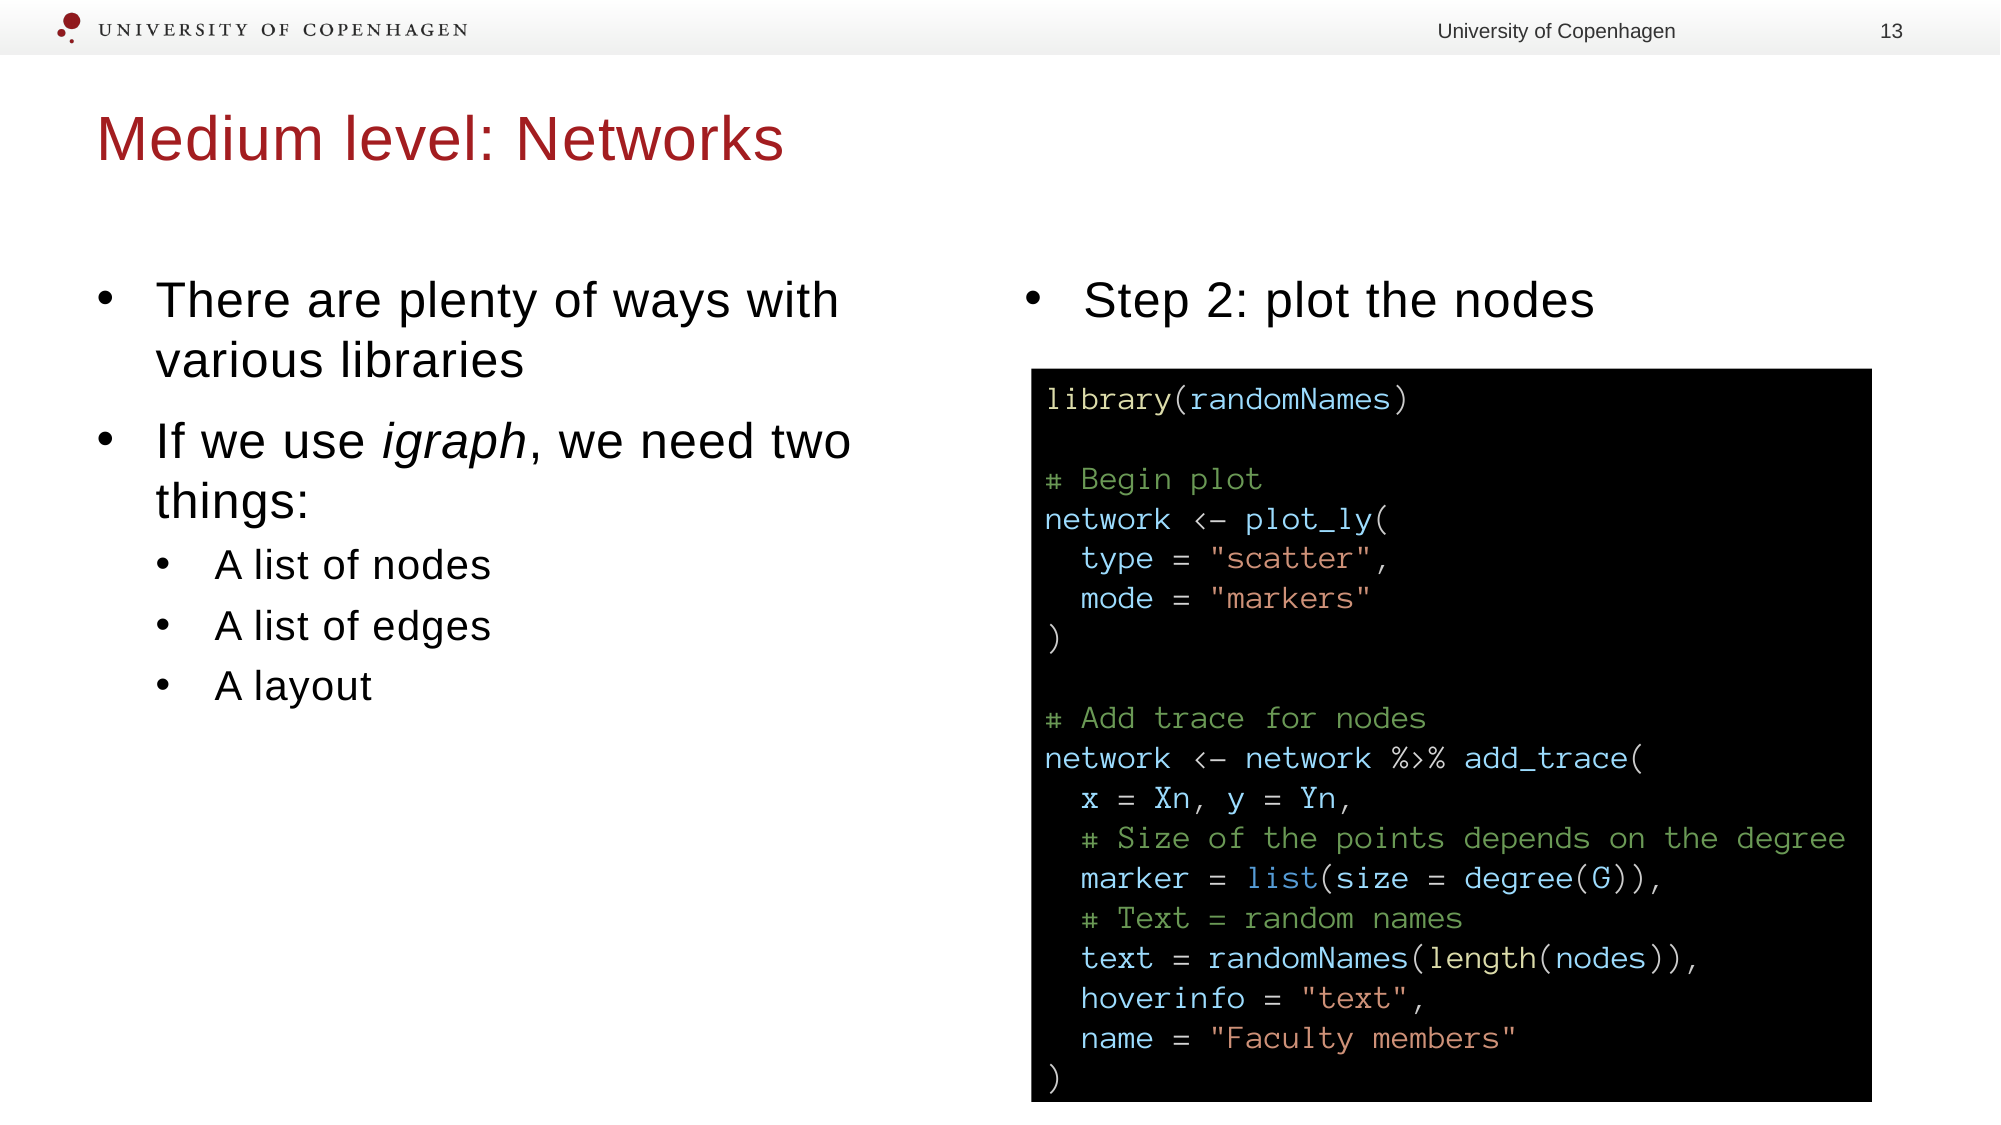

University of Copenhagen

13
# Medium level: Networks
There are plenty of ways with various libraries
If we use igraph, we need two things:
A list of nodes
A list of edges
A layout
Step 2: plot the nodes

library(randomNames)
# Begin plot
network <- plot_ly(
  type = "scatter",
  mode = "markers"
)
# Add trace for nodes
network <- network %>% add_trace(
  x = Xn, y = Yn,
  # Size of the points depends on the degree
  marker = list(size = degree(G)),
  # Text = random names
  text = randomNames(length(nodes)),
  hoverinfo = "text",
  name = "Faculty members"
)